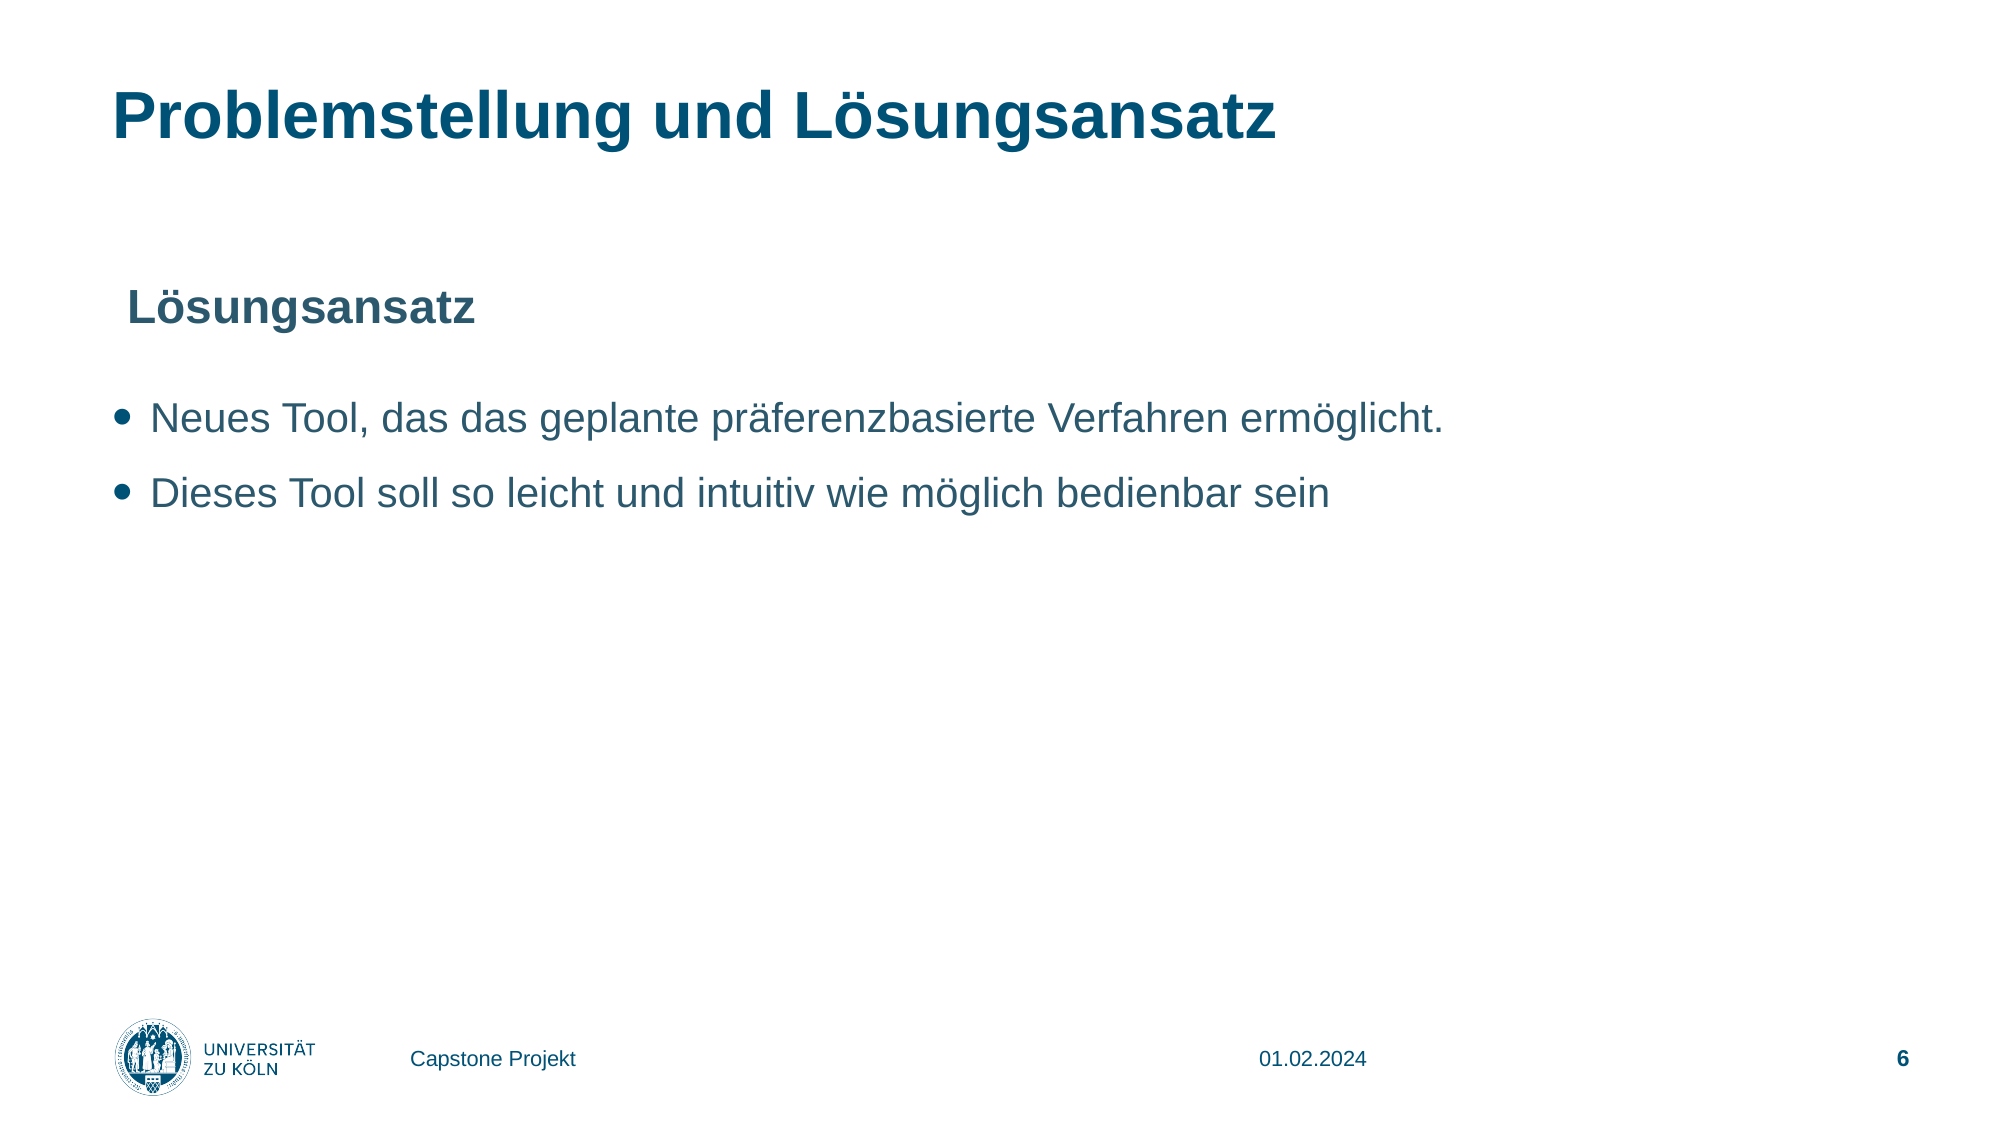

# Problemstellung und Lösungsansatz
Lösungsansatz
Neues Tool, das das geplante präferenzbasierte Verfahren ermöglicht.
Dieses Tool soll so leicht und intuitiv wie möglich bedienbar sein

Capstone Projekt
01.02.2024
6